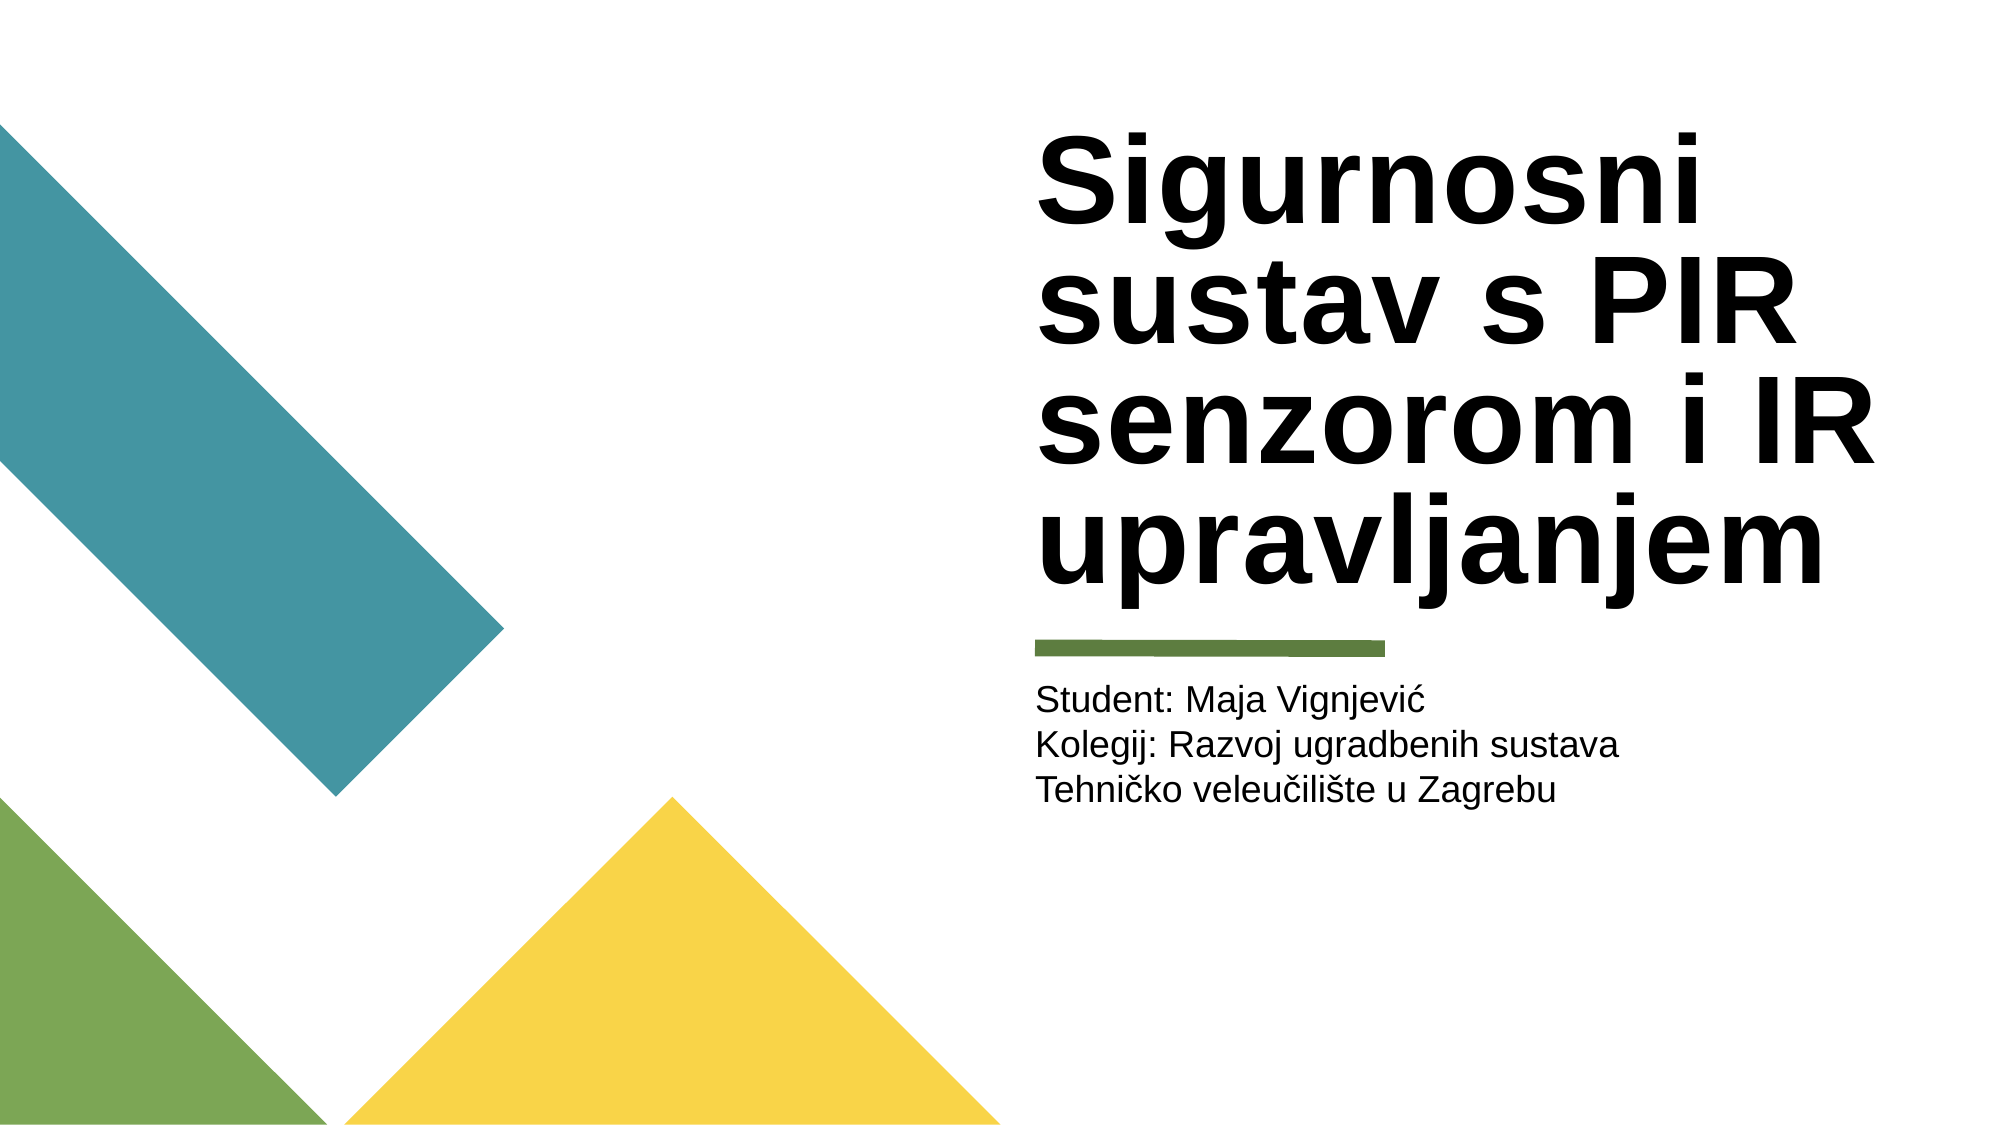

# Sigurnosni sustav s PIR senzorom i IR upravljanjem
Student: Maja Vignjević
Kolegij: Razvoj ugradbenih sustava
Tehničko veleučilište u Zagrebu